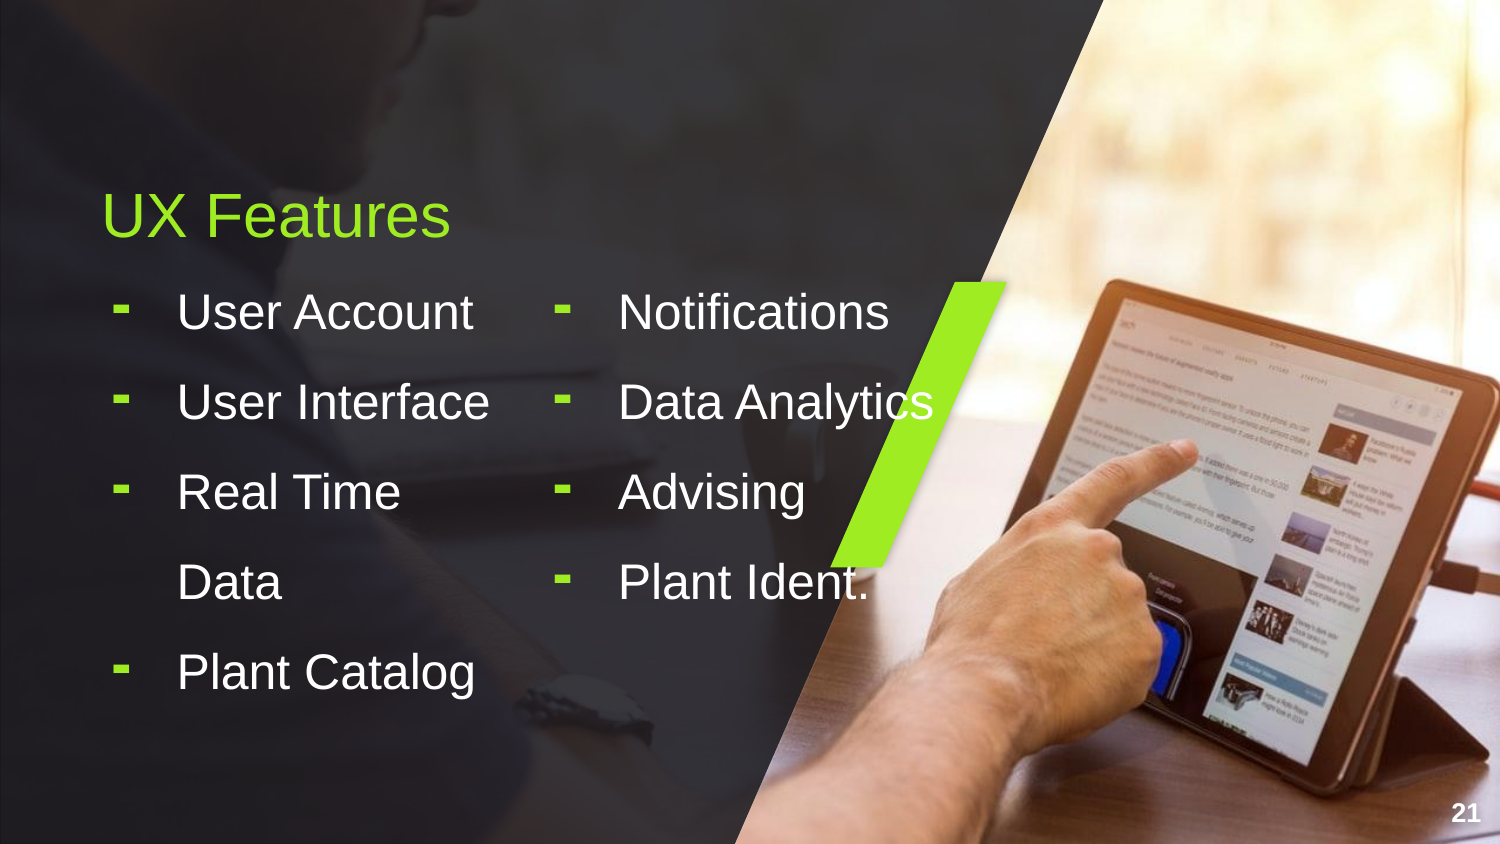

UX Features
User Account
User Interface
Real Time Data
Plant Catalog

Notifications
Data Analytics
Advising
Plant Ident.
21